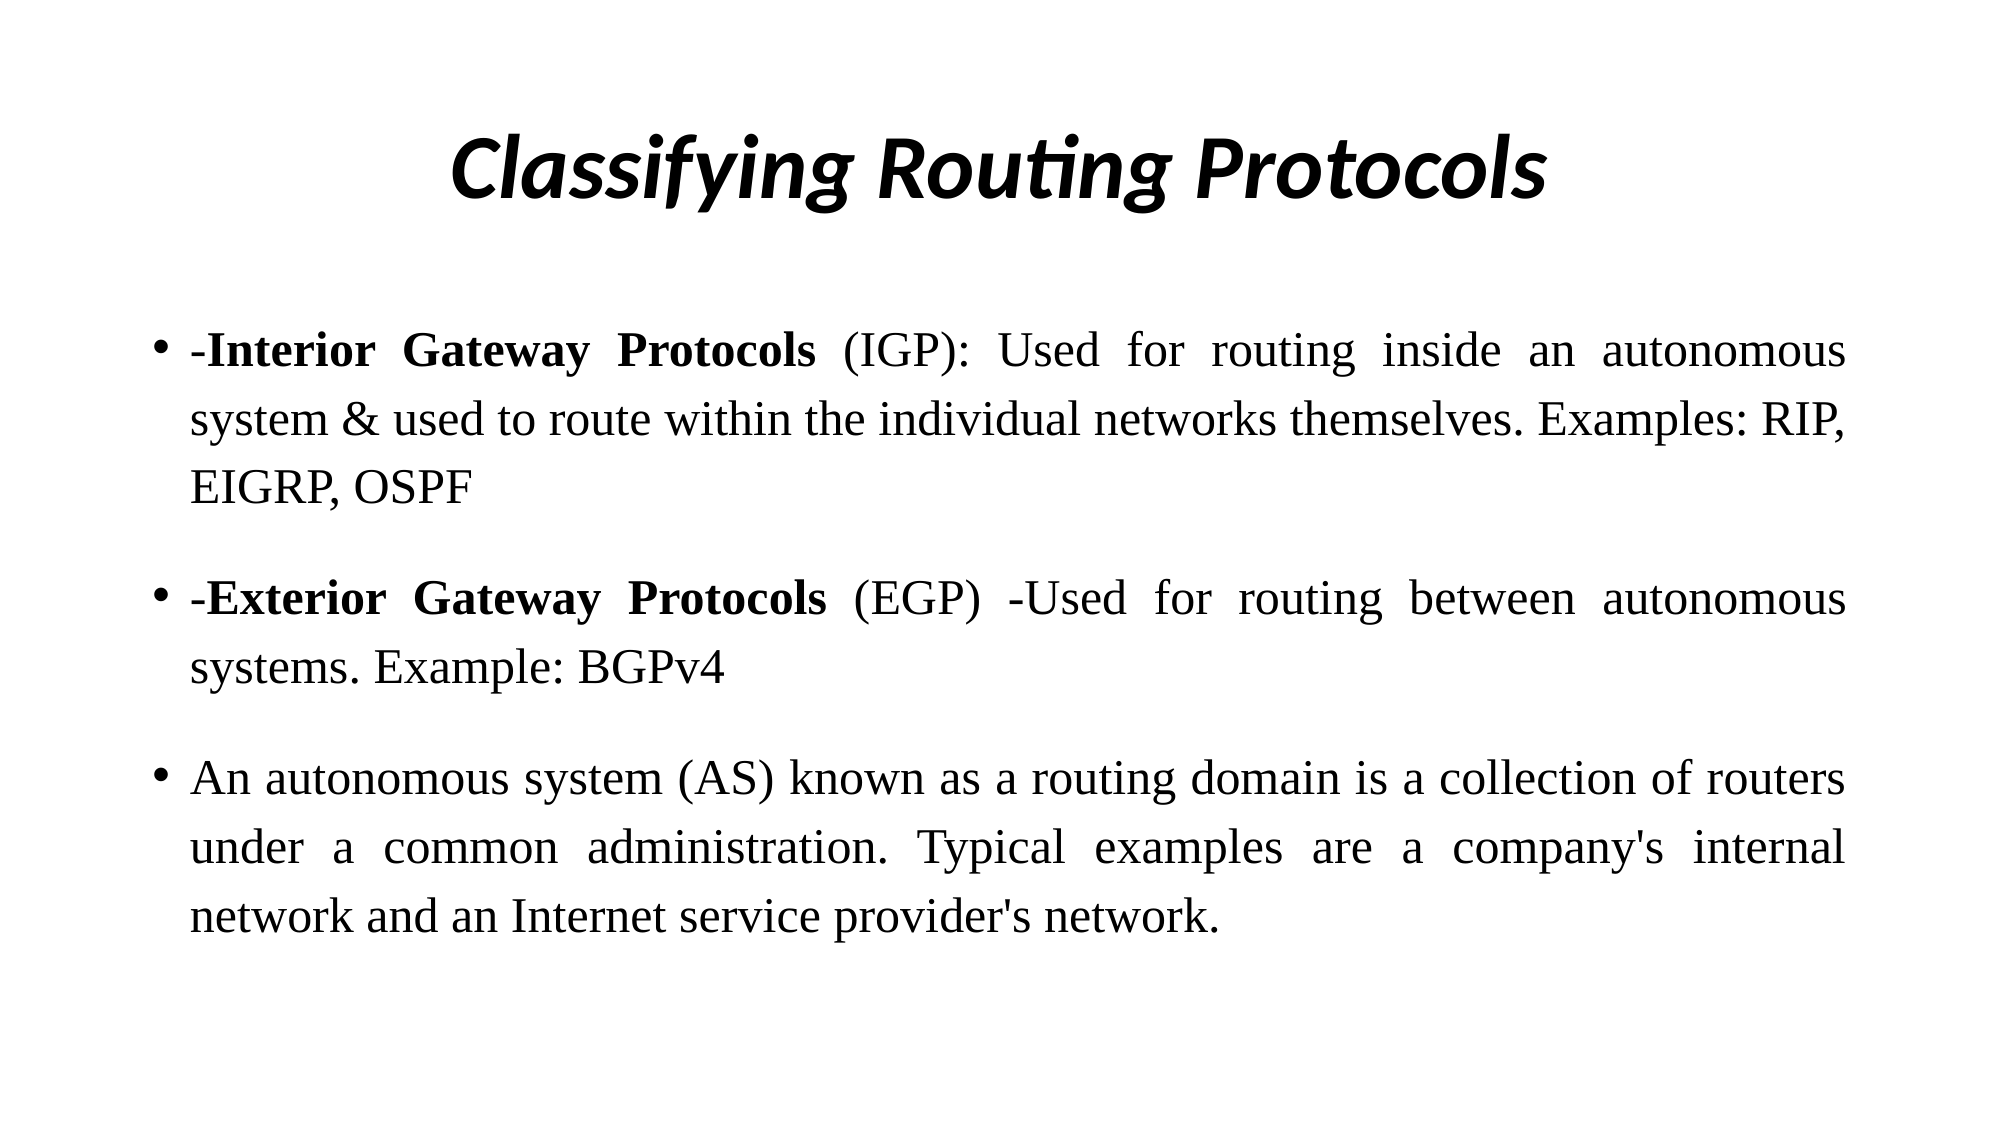

# Classifying Routing Protocols
-Interior Gateway Protocols (IGP): Used for routing inside an autonomous system & used to route within the individual networks themselves. Examples: RIP, EIGRP, OSPF
-Exterior Gateway Protocols (EGP) -Used for routing between autonomous systems. Example: BGPv4
An autonomous system (AS) known as a routing domain is a collection of routers under a common administration. Typical examples are a company's internal network and an Internet service provider's network.